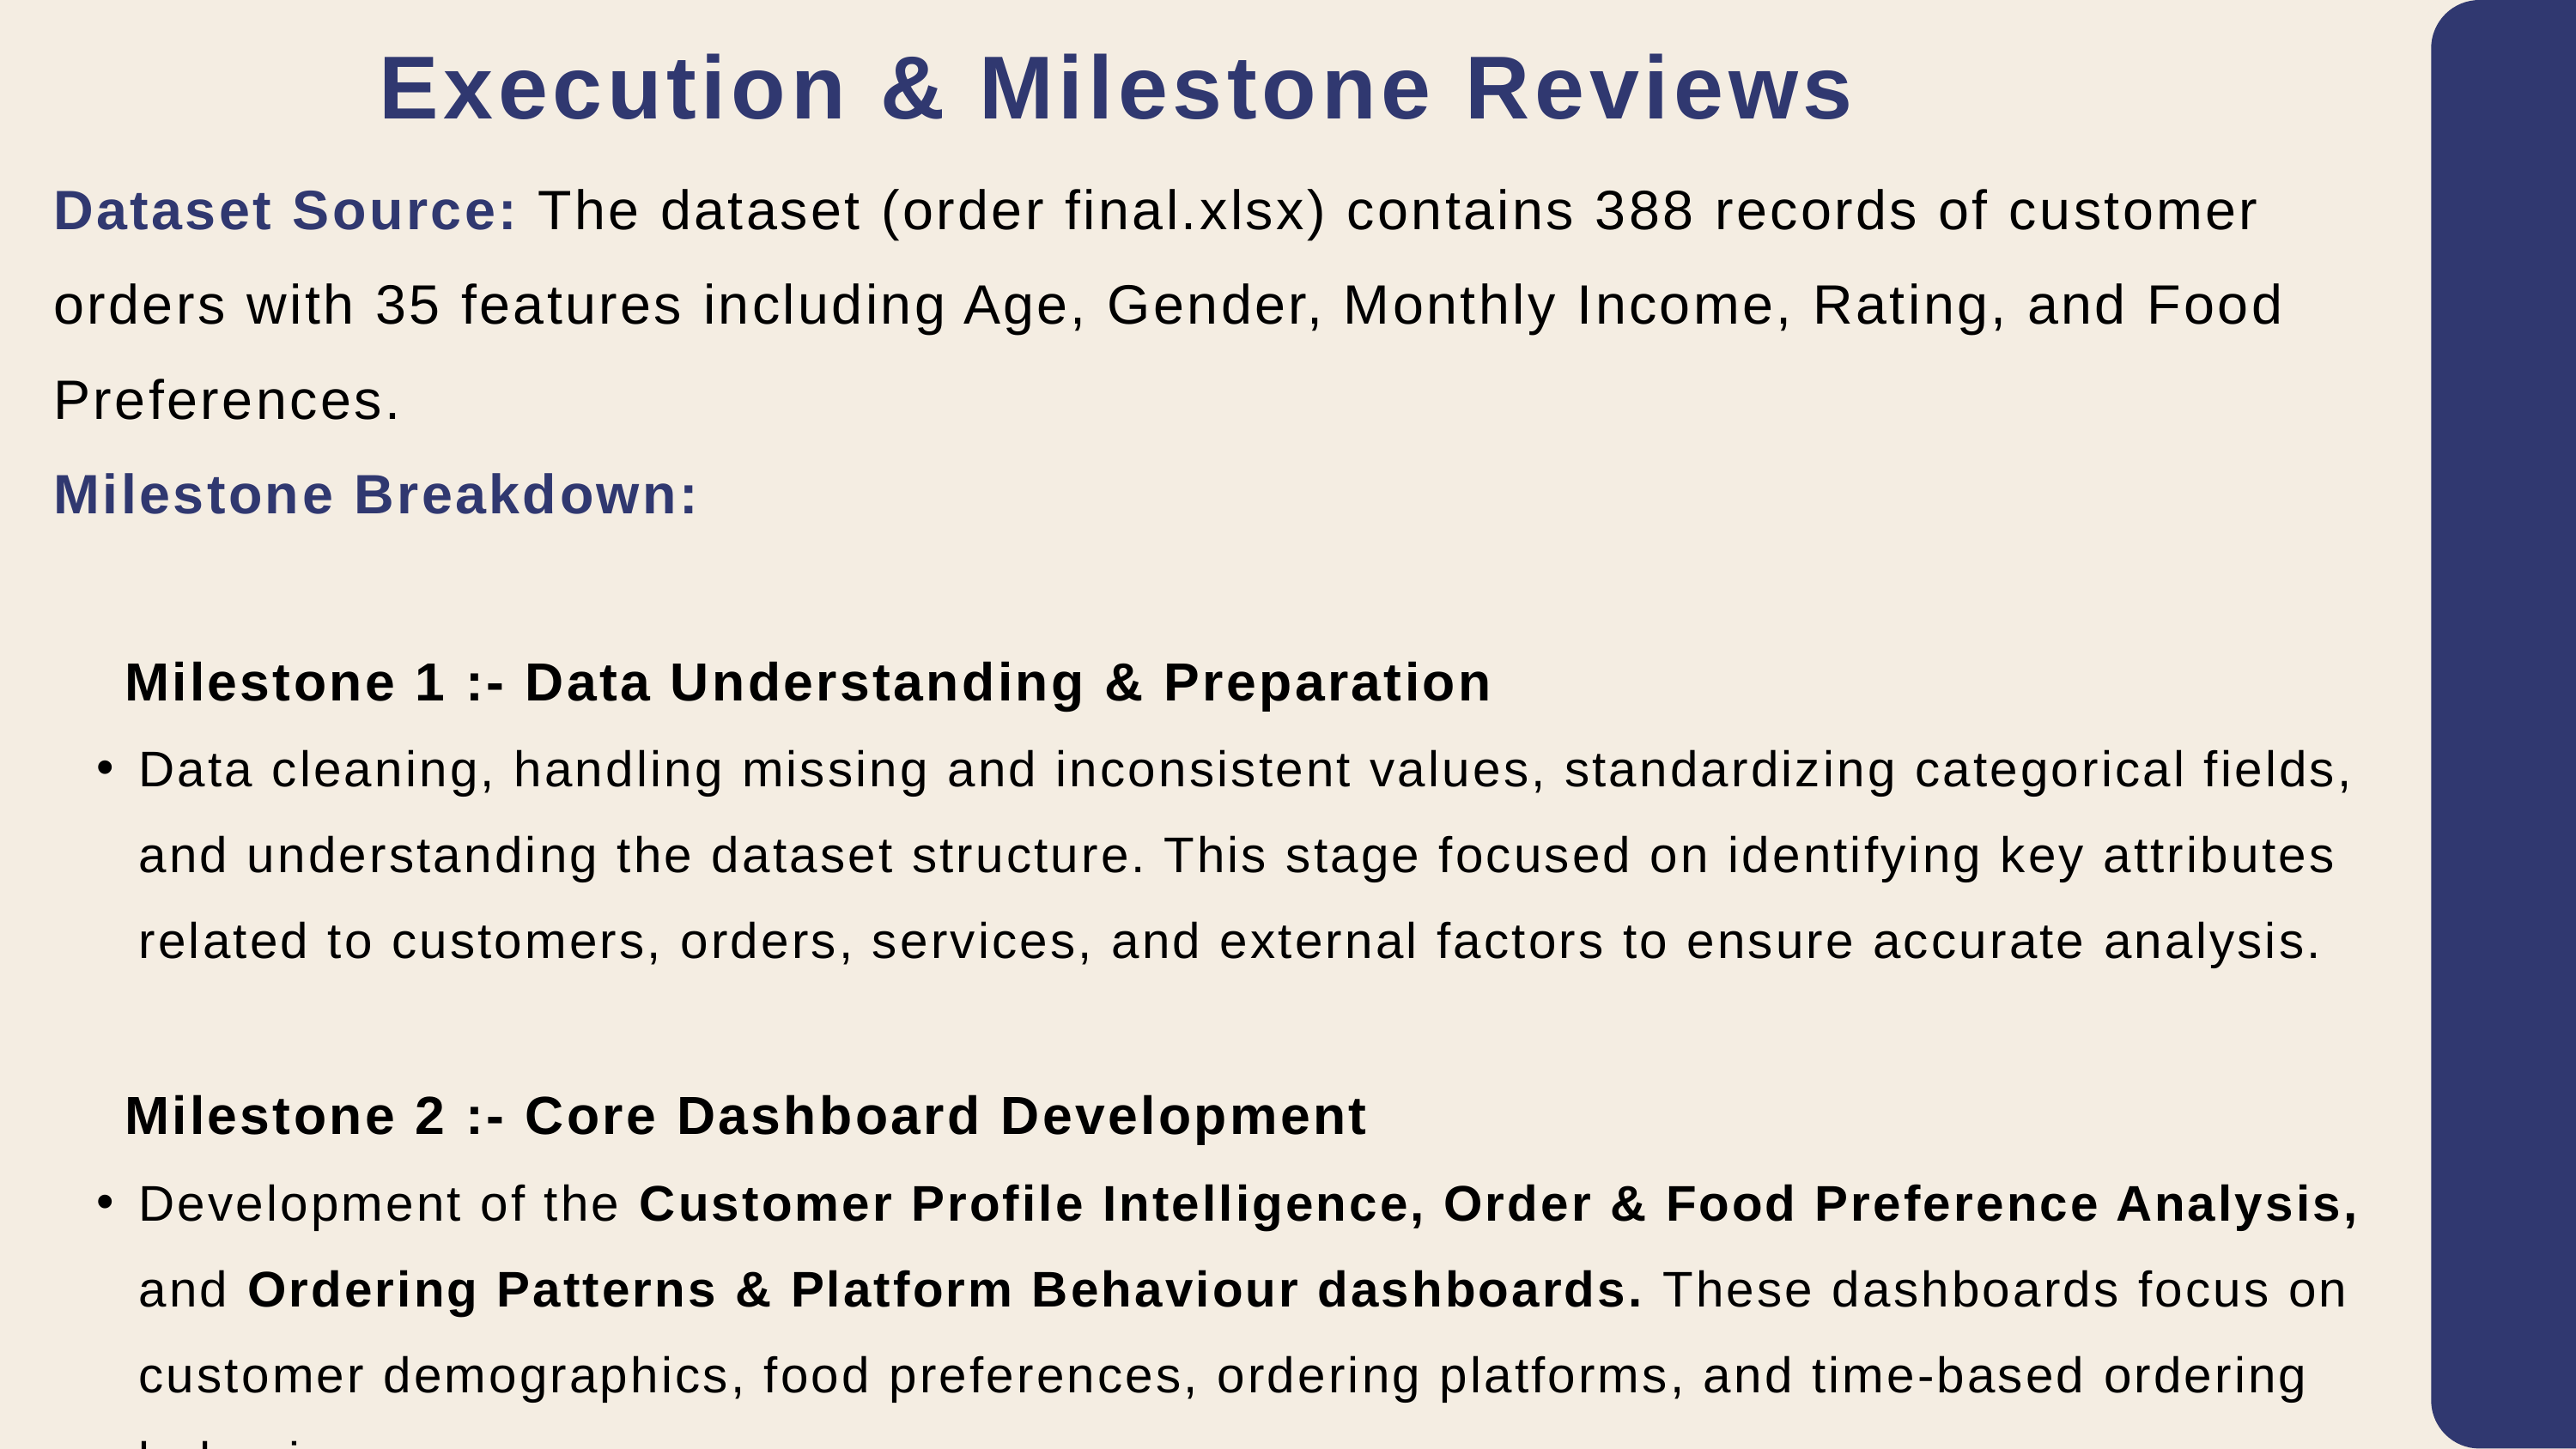

Execution & Milestone Reviews
Dataset Source: The dataset (order final.xlsx) contains 388 records of customer orders with 35 features including Age, Gender, Monthly Income, Rating, and Food Preferences.
Milestone Breakdown:

    Milestone 1 :- Data Understanding & Preparation
Data cleaning, handling missing and inconsistent values, standardizing categorical fields, and understanding the dataset structure. This stage focused on identifying key attributes related to customers, orders, services, and external factors to ensure accurate analysis.

    Milestone 2 :- Core Dashboard Development
Development of the Customer Profile Intelligence, Order & Food Preference Analysis, and Ordering Patterns & Platform Behaviour dashboards. These dashboards focus on customer demographics, food preferences, ordering platforms, and time-based ordering behavior.